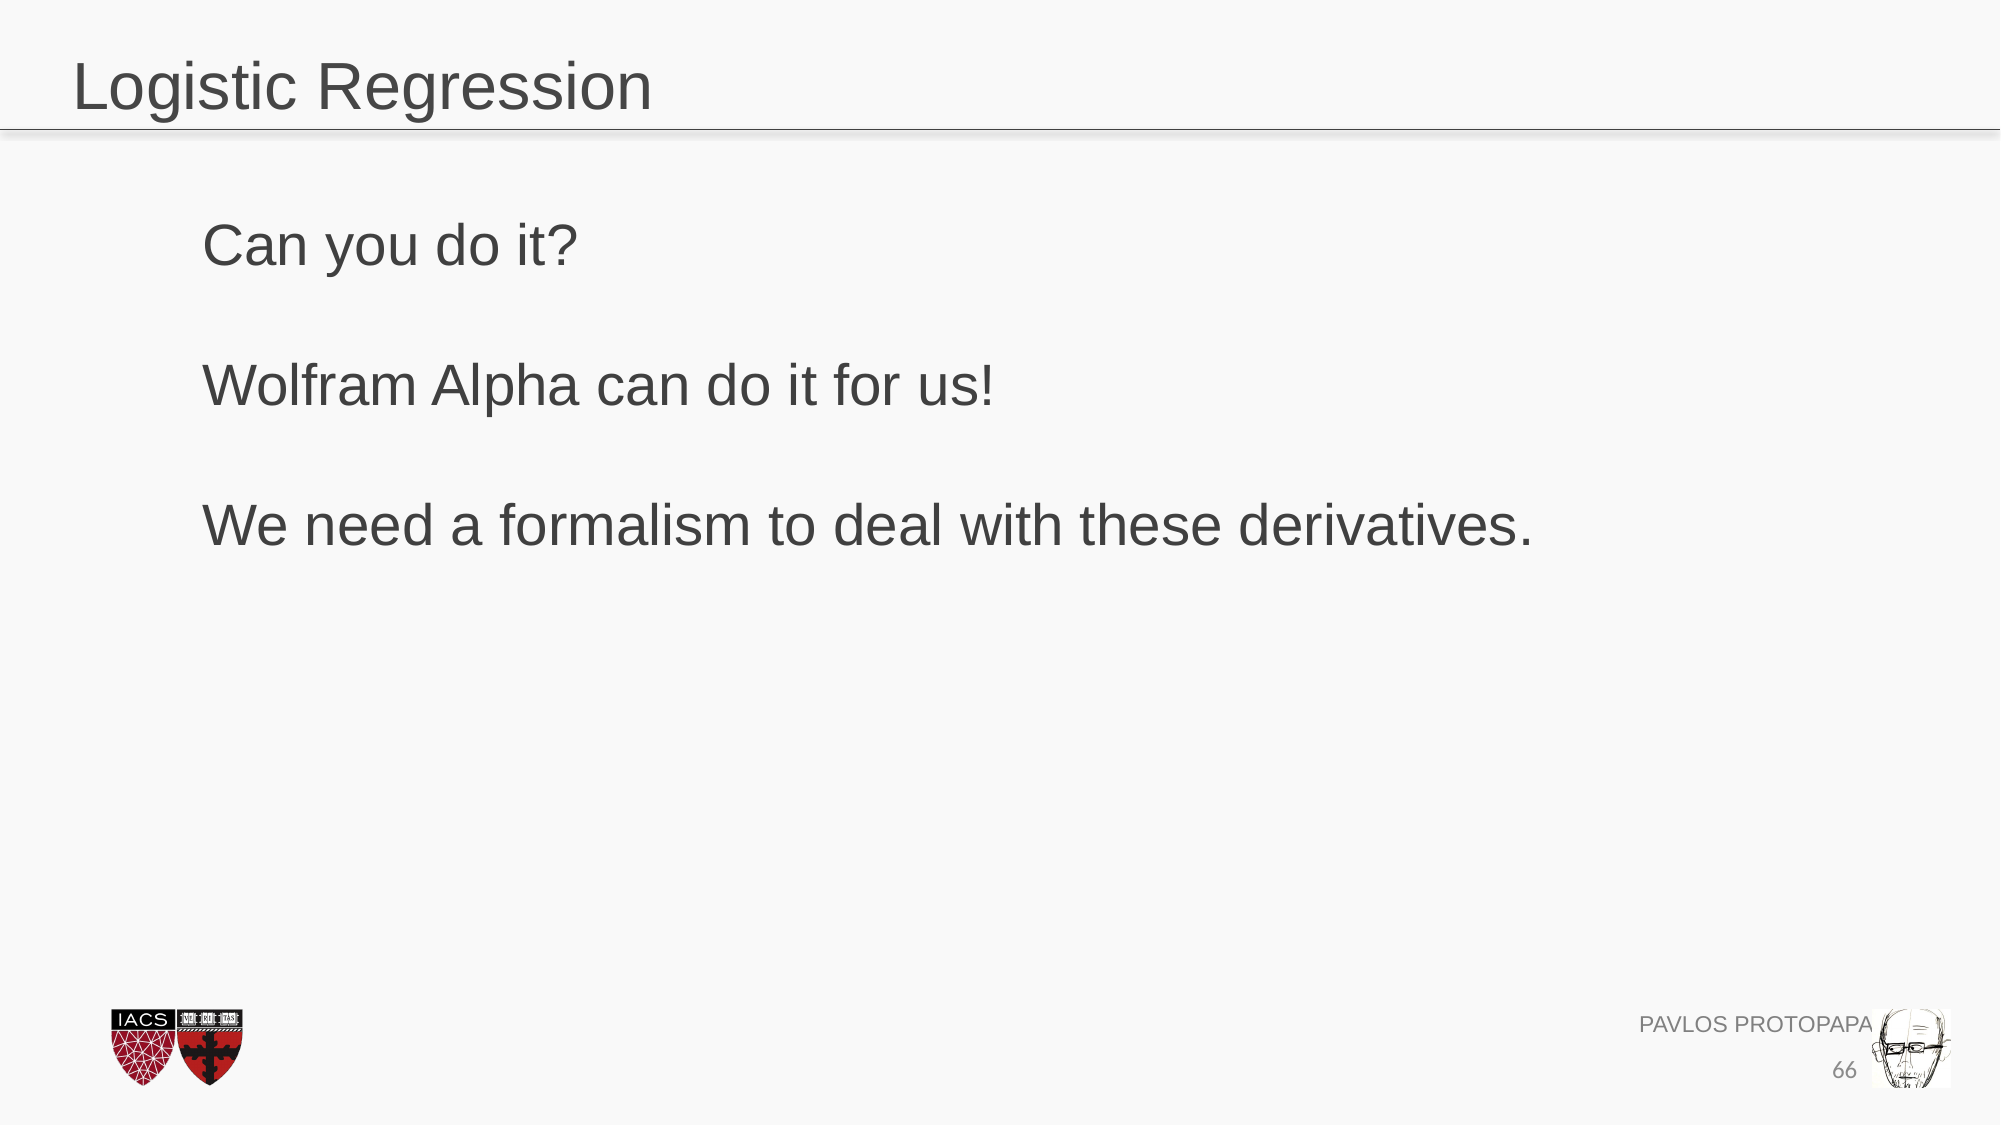

# Logistic Regression
Can you do it?

Wolfram Alpha can do it for us!

We need a formalism to deal with these derivatives.
66